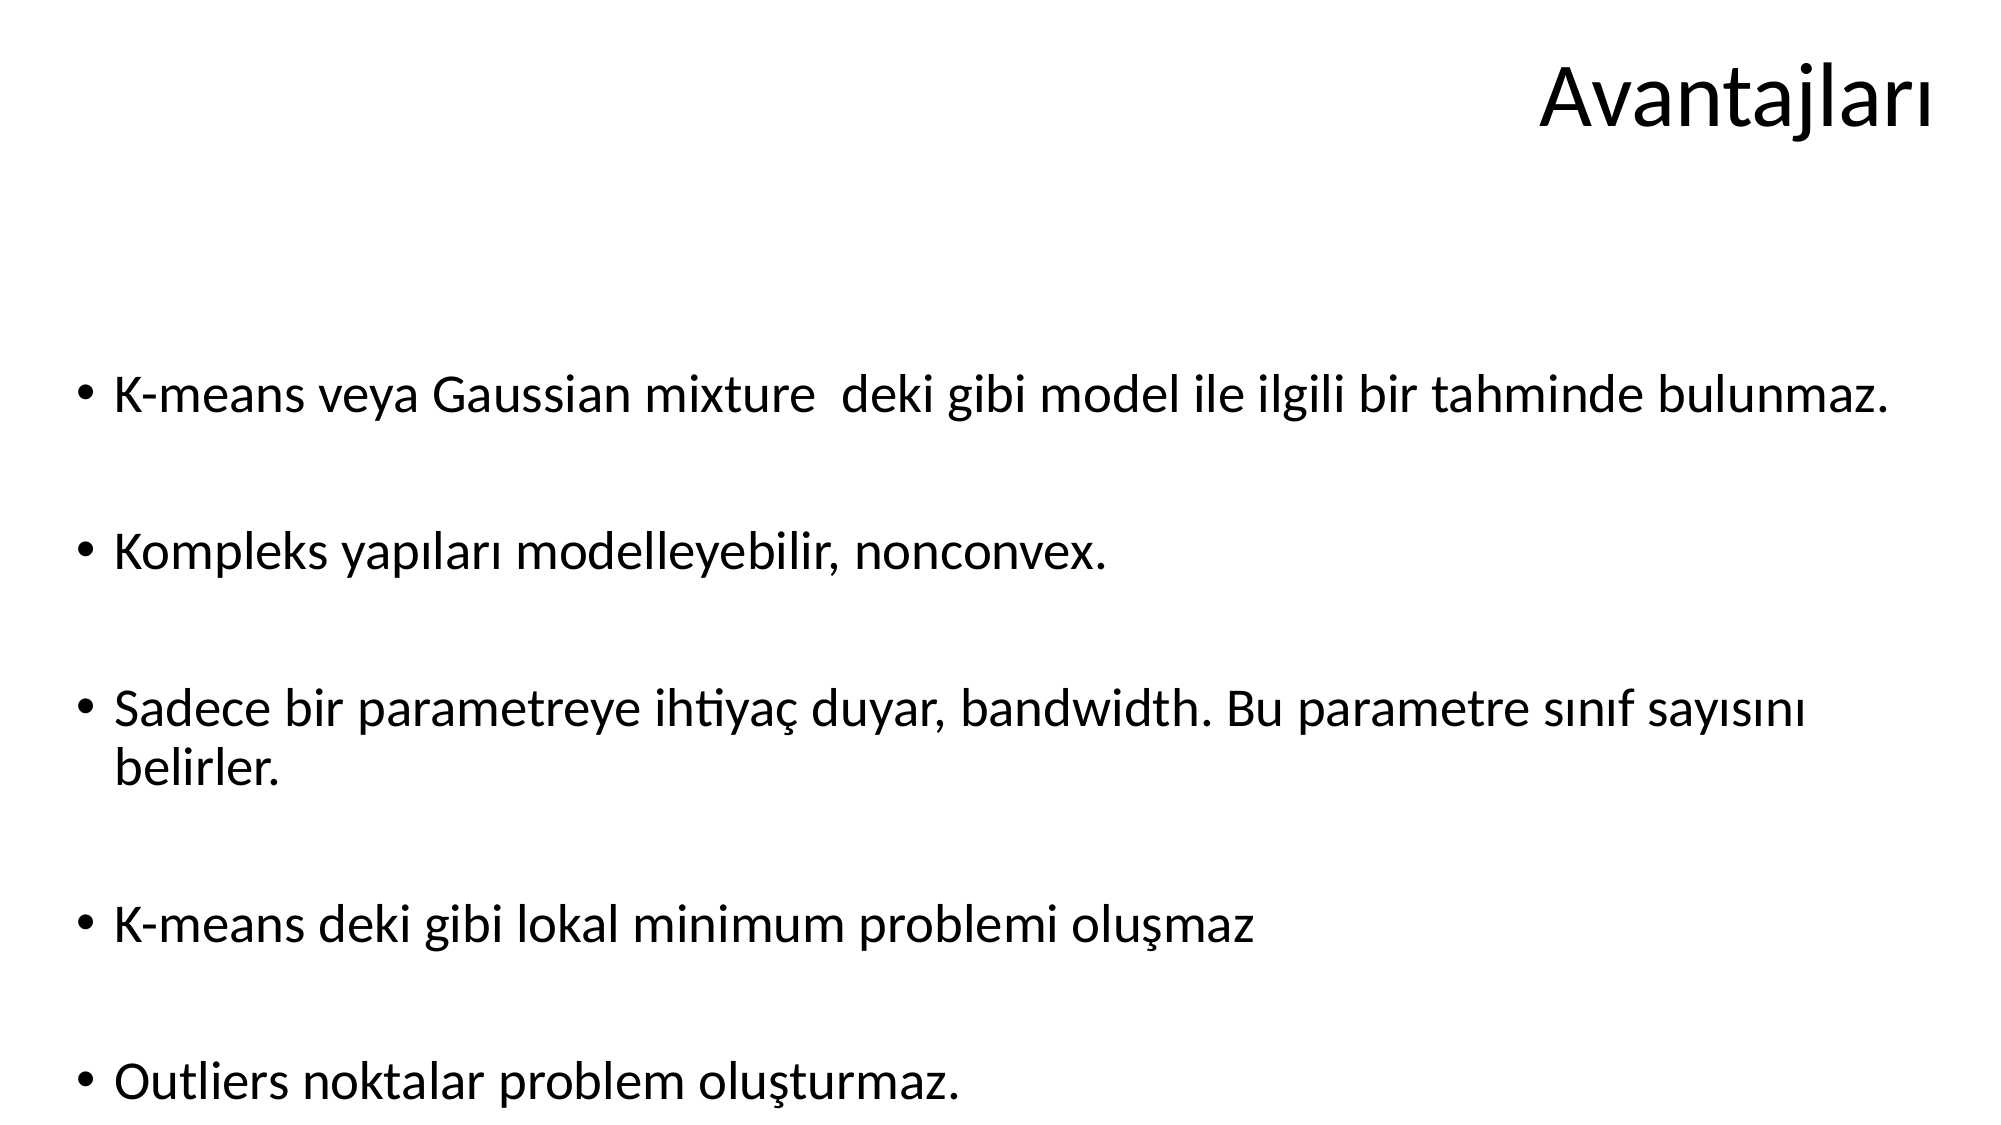

# Avantajları

K-means veya Gaussian mixture  deki gibi model ile ilgili bir tahminde bulunmaz.

Kompleks yapıları modelleyebilir, nonconvex.

Sadece bir parametreye ihtiyaç duyar, bandwidth. Bu parametre sınıf sayısını belirler.

K-means deki gibi lokal minimum problemi oluşmaz

Outliers noktalar problem oluşturmaz.